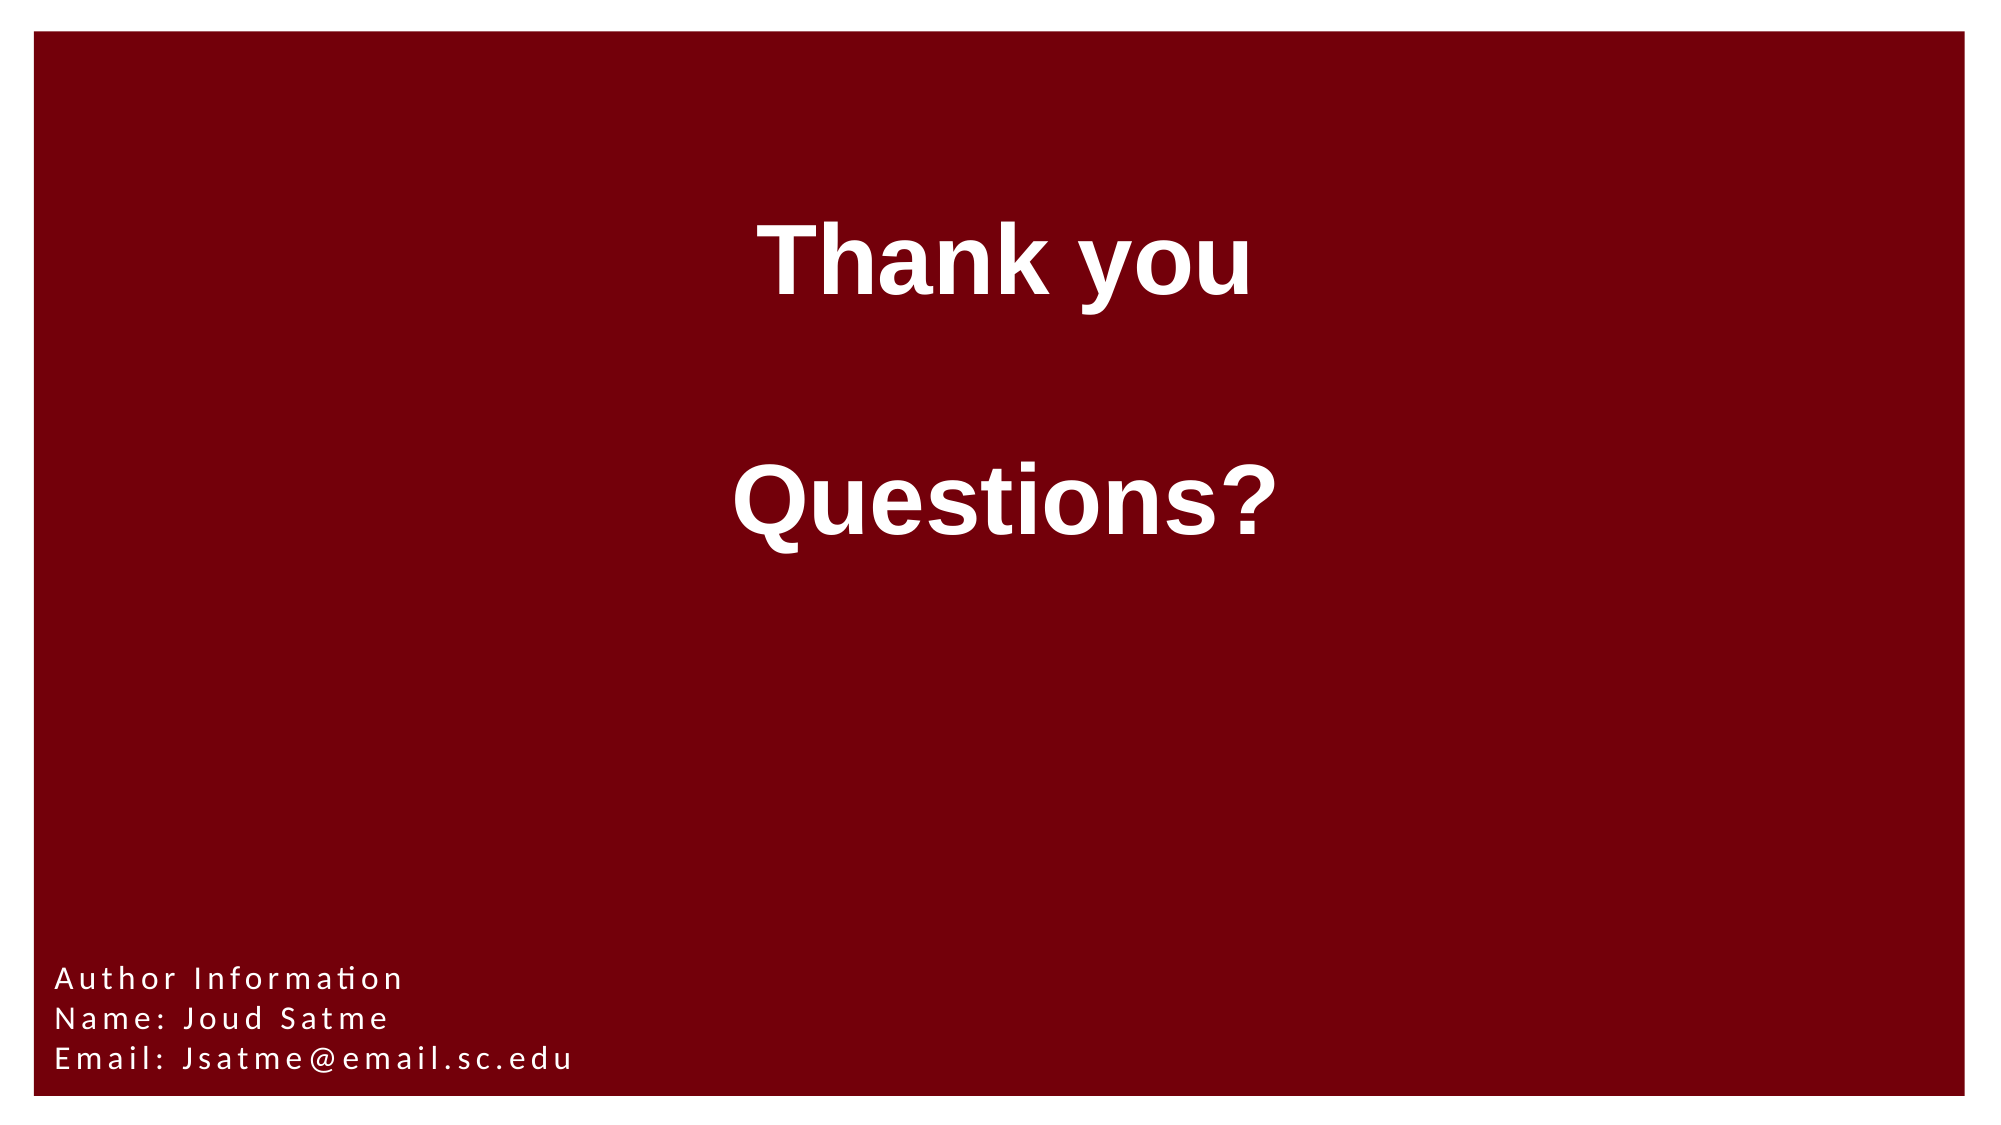

Thank you

Questions?
Author Information
Name: Joud Satme
Email: Jsatme@email.sc.edu